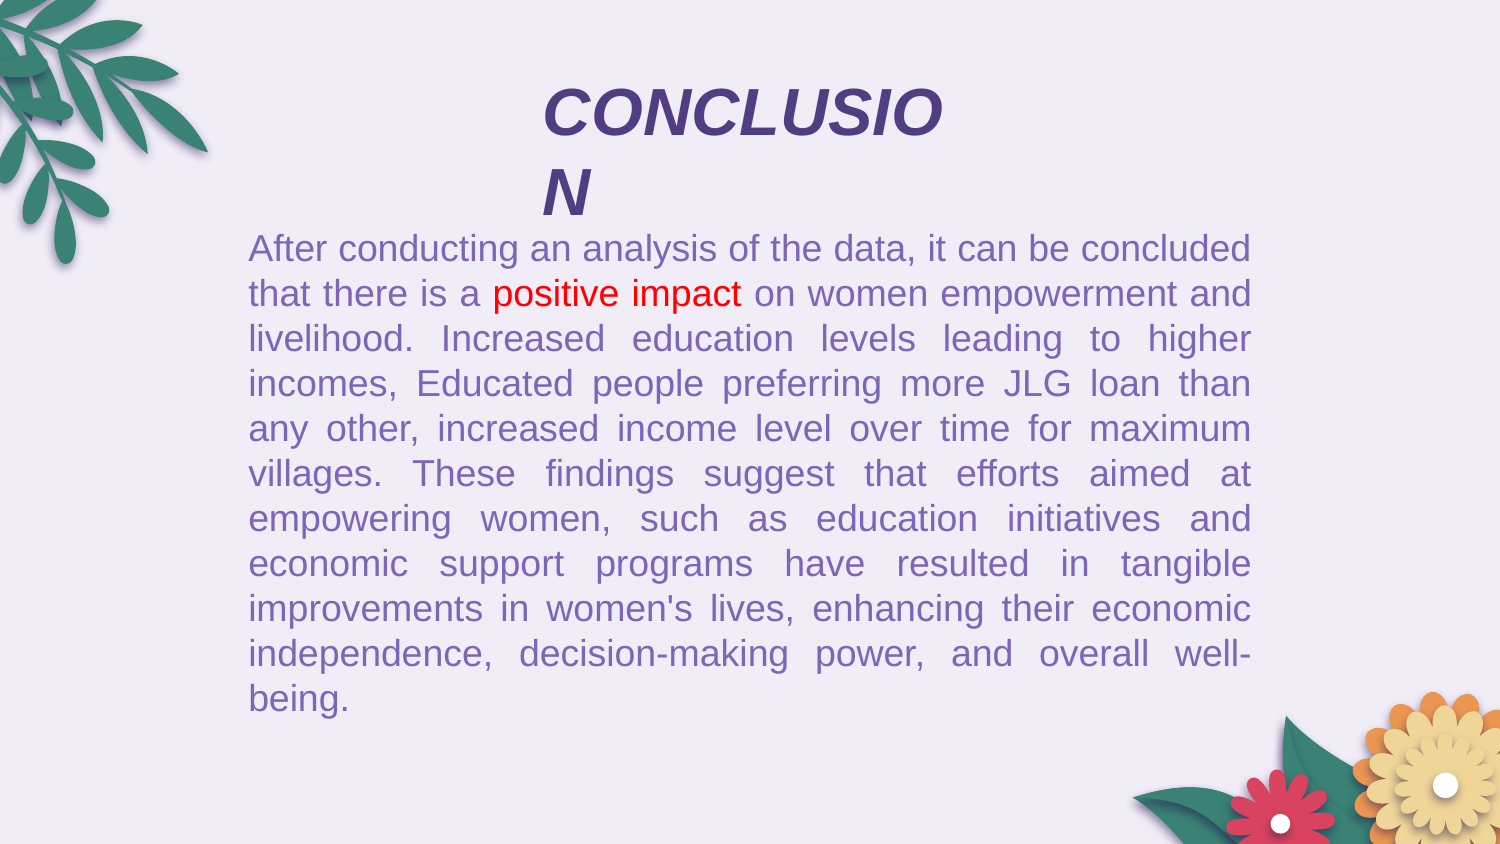

CONCLUSION
After conducting an analysis of the data, it can be concluded that there is a positive impact on women empowerment and livelihood. Increased education levels leading to higher incomes, Educated people preferring more JLG loan than any other, increased income level over time for maximum villages. These findings suggest that efforts aimed at empowering women, such as education initiatives and economic support programs have resulted in tangible improvements in women's lives, enhancing their economic independence, decision-making power, and overall well-being.